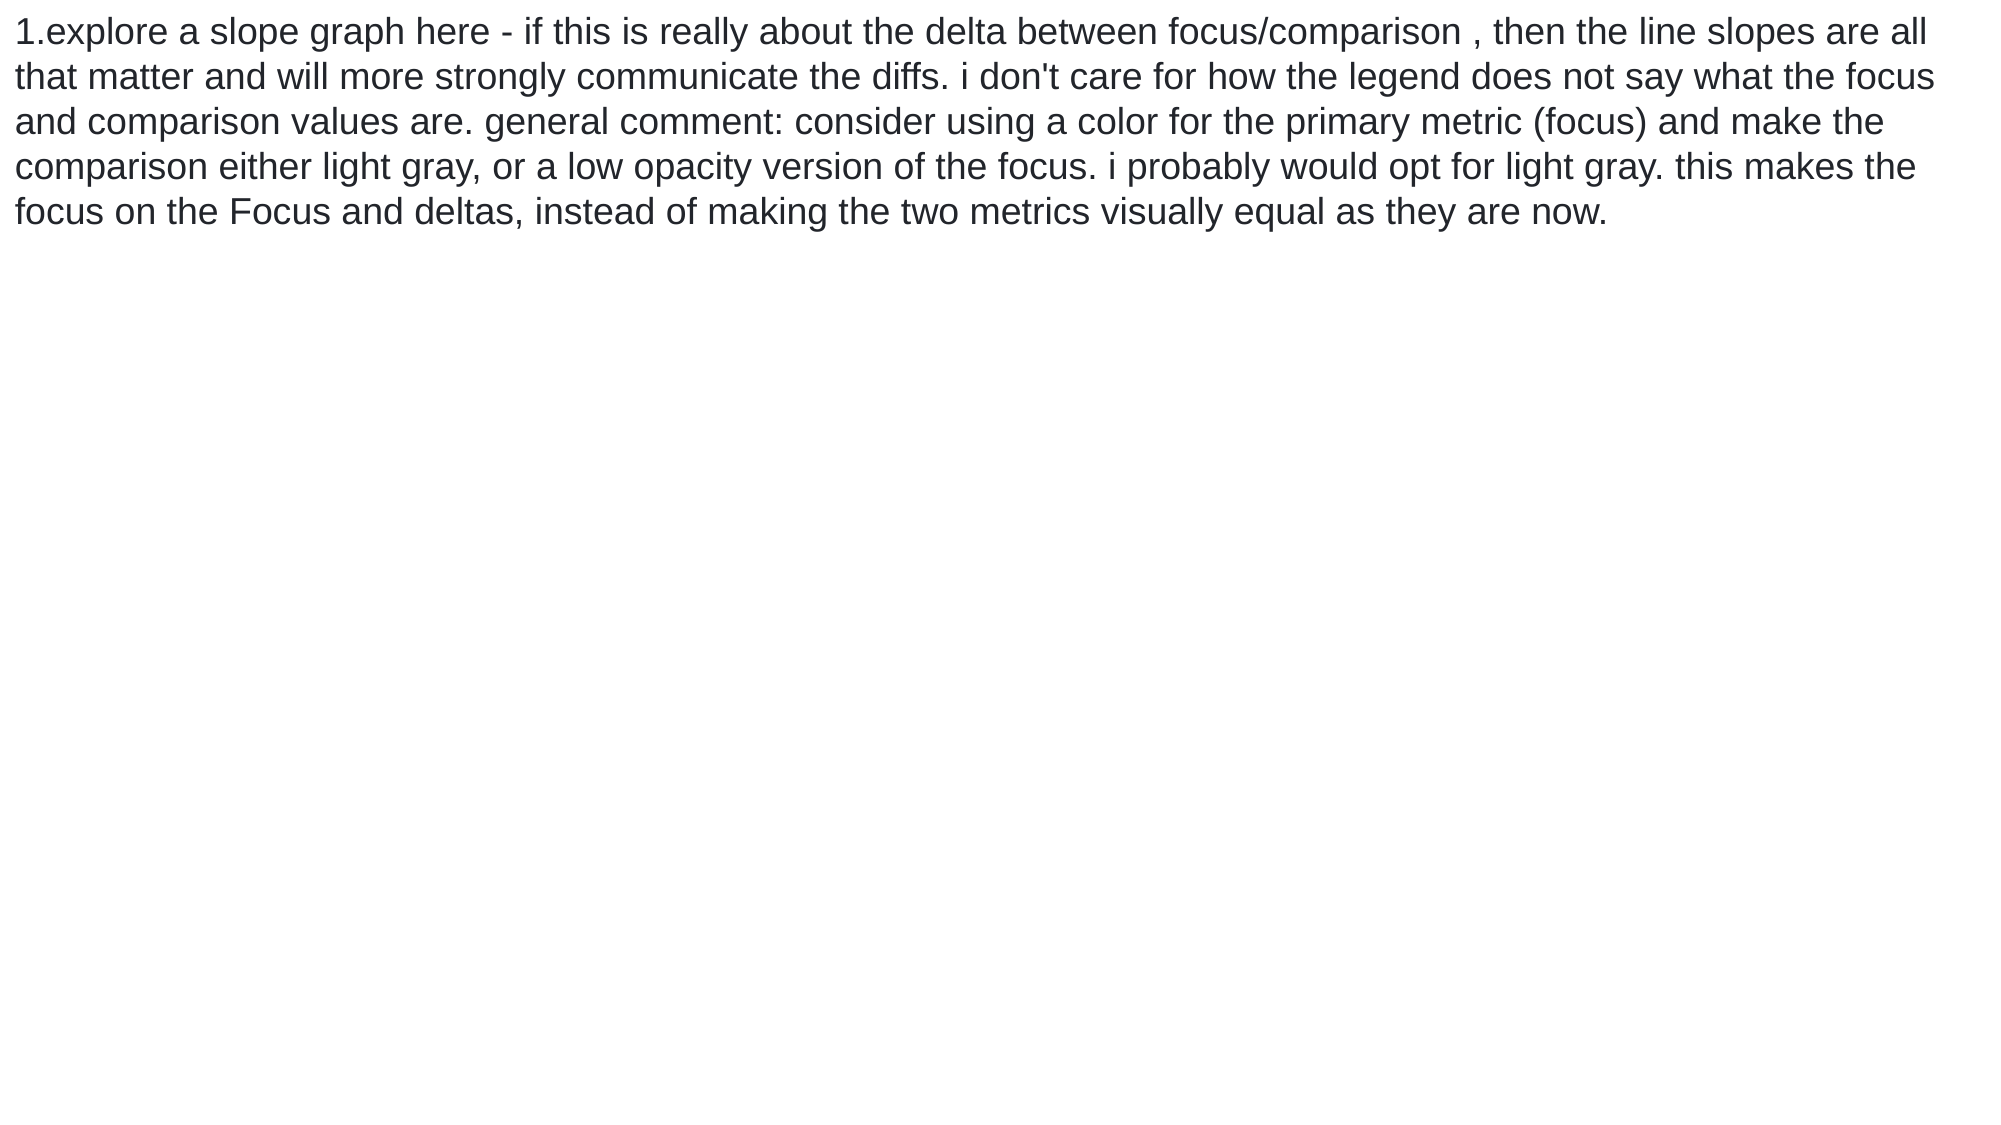

explore a slope graph here - if this is really about the delta between focus/comparison , then the line slopes are all that matter and will more strongly communicate the diffs. i don't care for how the legend does not say what the focus and comparison values are. general comment: consider using a color for the primary metric (focus) and make the comparison either light gray, or a low opacity version of the focus. i probably would opt for light gray. this makes the focus on the Focus and deltas, instead of making the two metrics visually equal as they are now.